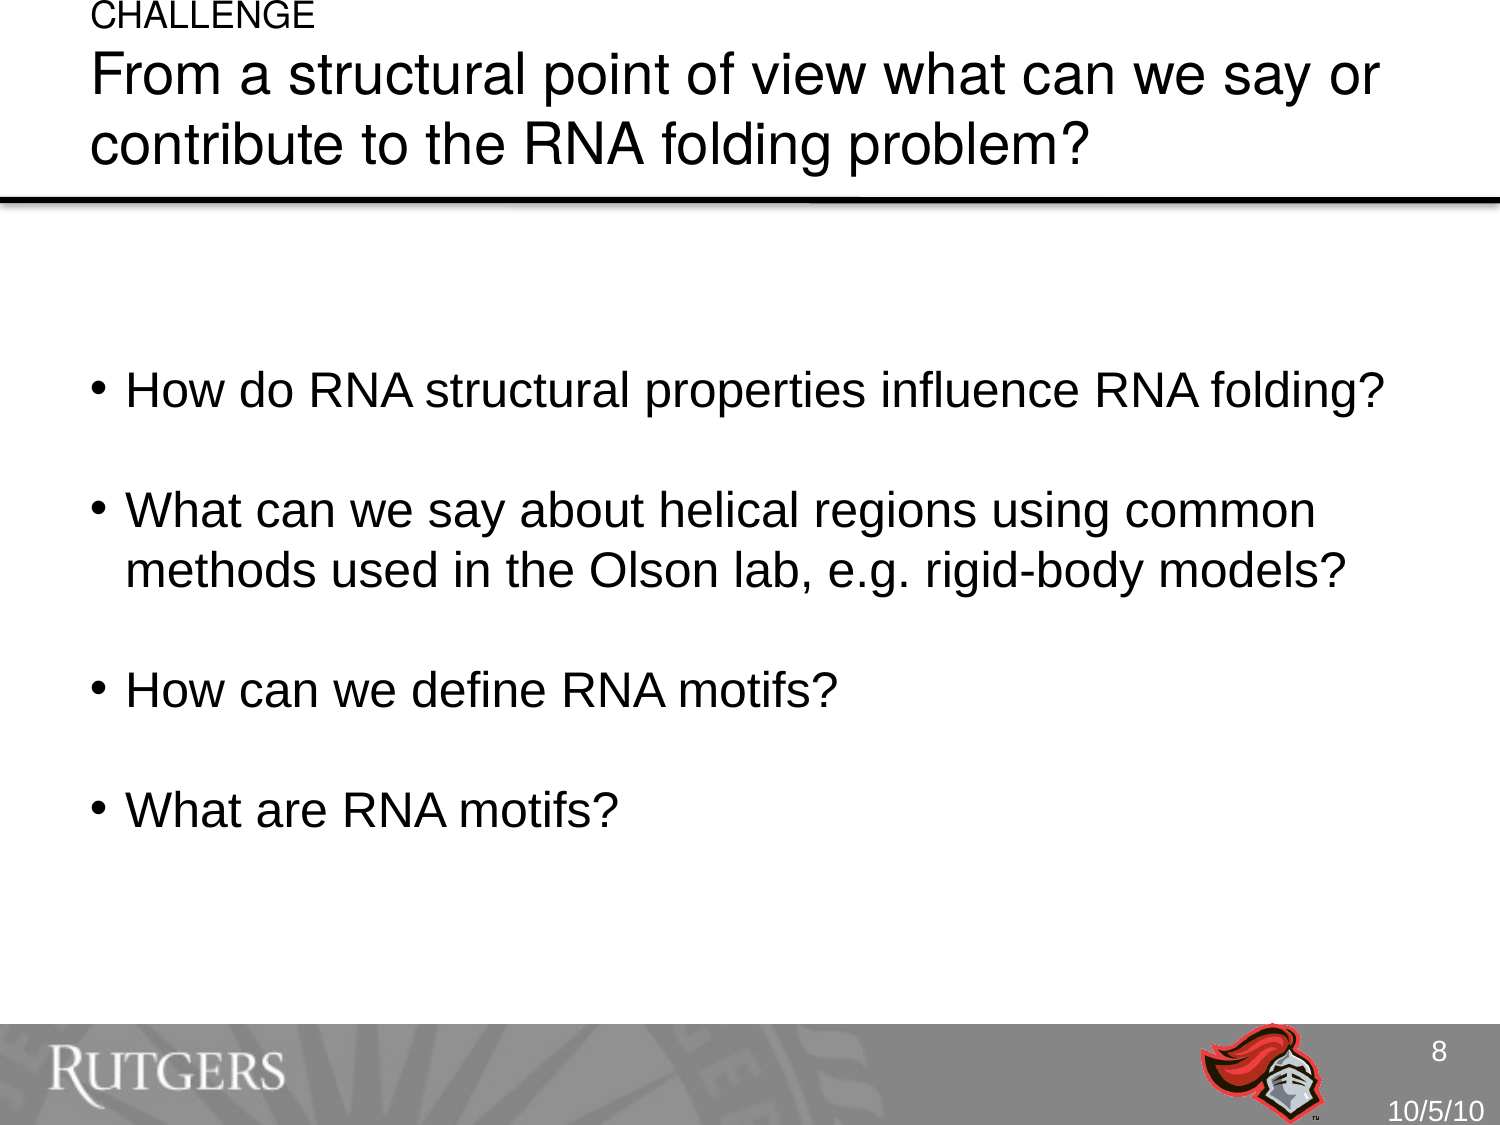

# CHALLENGE From a structural point of view what can we say or contribute to the RNA folding problem?
How do RNA structural properties influence RNA folding?

What can we say about helical regions using common methods used in the Olson lab, e.g. rigid-body models?

How can we define RNA motifs?

What are RNA motifs?
8
10/5/10